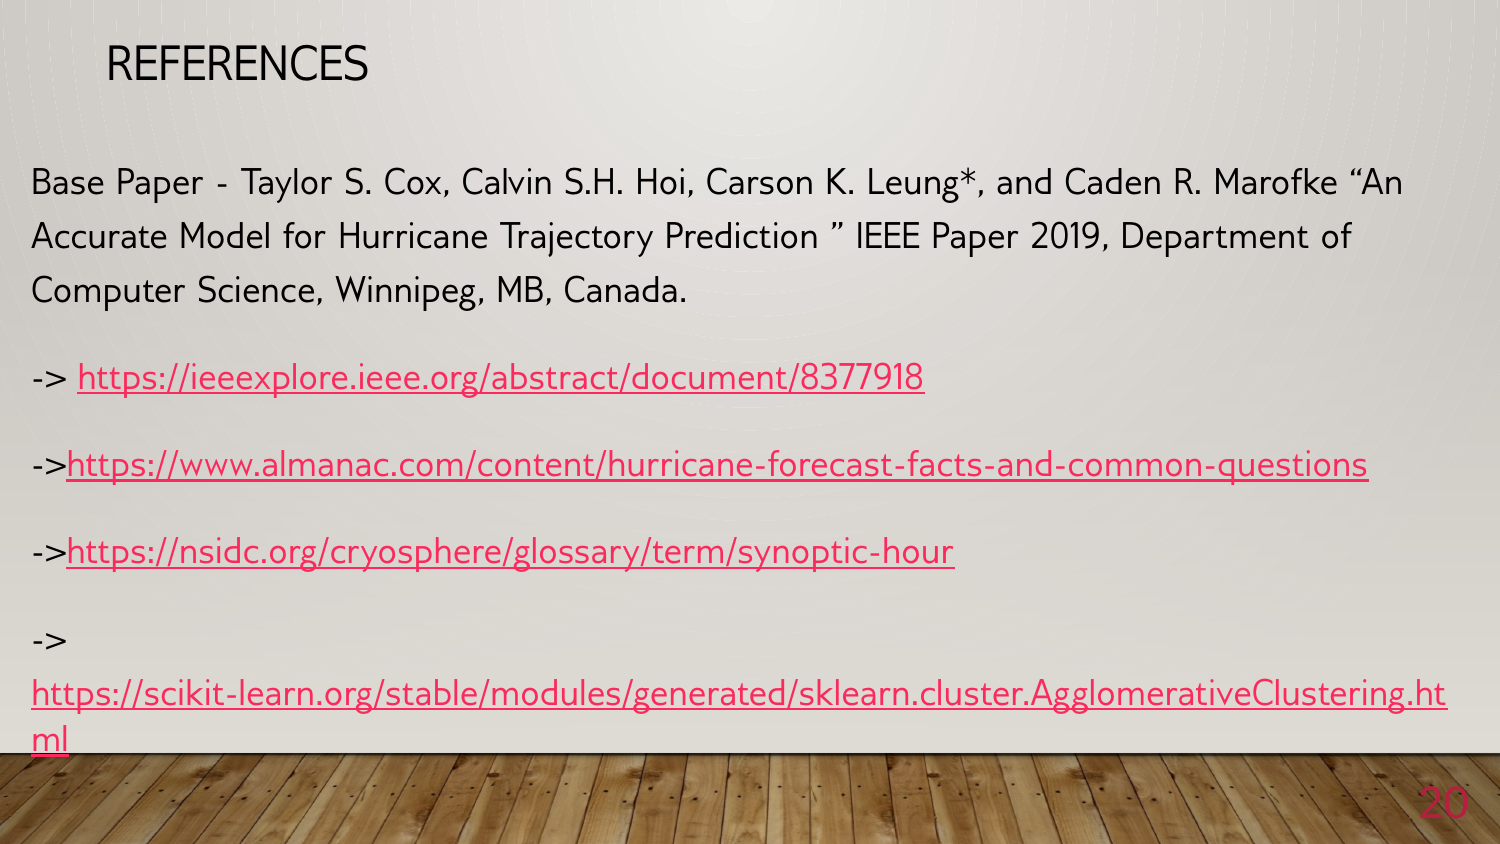

# References
Base Paper - Taylor S. Cox, Calvin S.H. Hoi, Carson K. Leung*, and Caden R. Marofke “An Accurate Model for Hurricane Trajectory Prediction ” IEEE Paper 2019, Department of Computer Science, Winnipeg, MB, Canada.
-> https://ieeexplore.ieee.org/abstract/document/8377918
->https://www.almanac.com/content/hurricane-forecast-facts-and-common-questions
->https://nsidc.org/cryosphere/glossary/term/synoptic-hour
->https://scikit-learn.org/stable/modules/generated/sklearn.cluster.AgglomerativeClustering.html
20